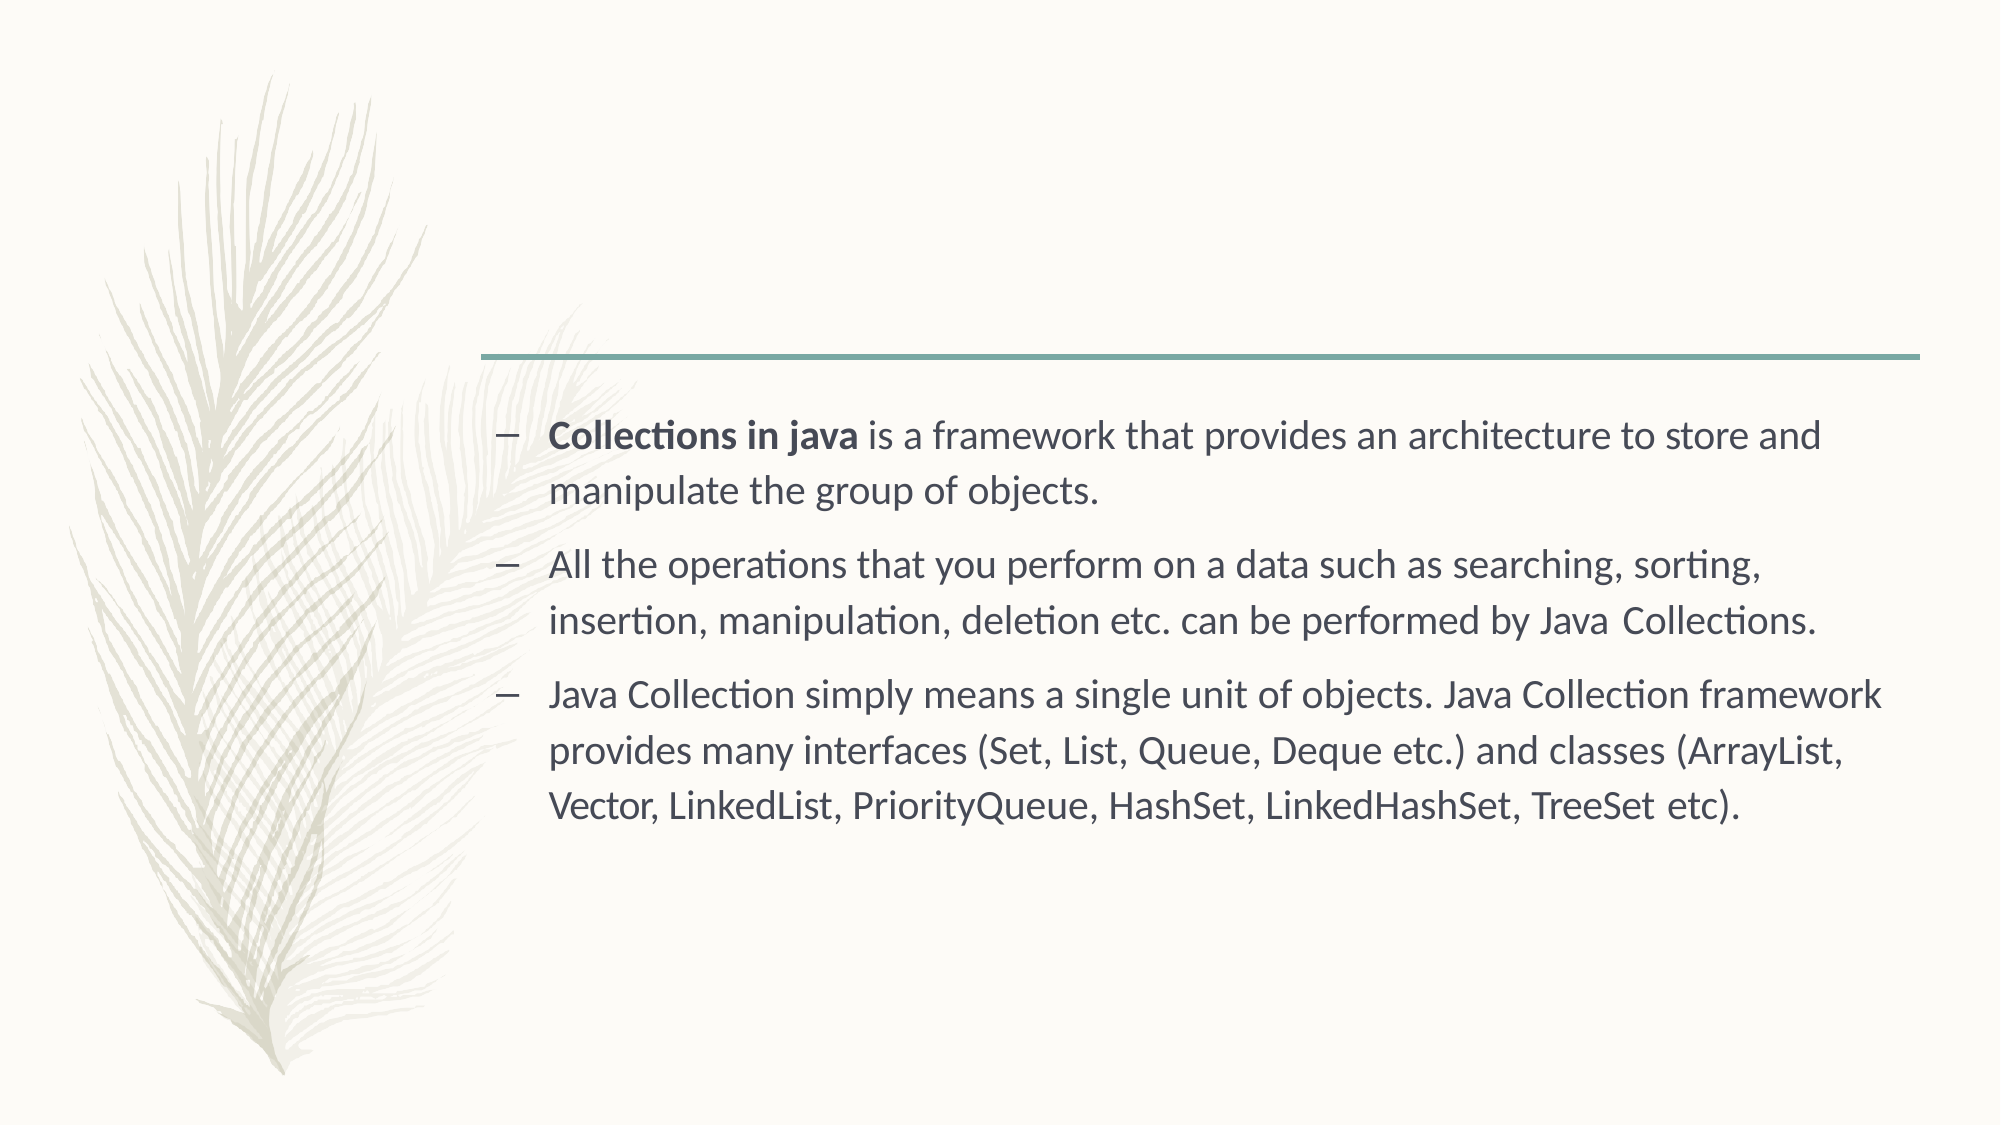

Collections in java is a framework that provides an architecture to store and  manipulate the group of objects.
All the operations that you perform on a data such as searching, sorting,  insertion, manipulation, deletion etc. can be performed by Java Collections.
Java Collection simply means a single unit of objects. Java Collection framework  provides many interfaces (Set, List, Queue, Deque etc.) and classes (ArrayList,  Vector, LinkedList, PriorityQueue, HashSet, LinkedHashSet, TreeSet etc).